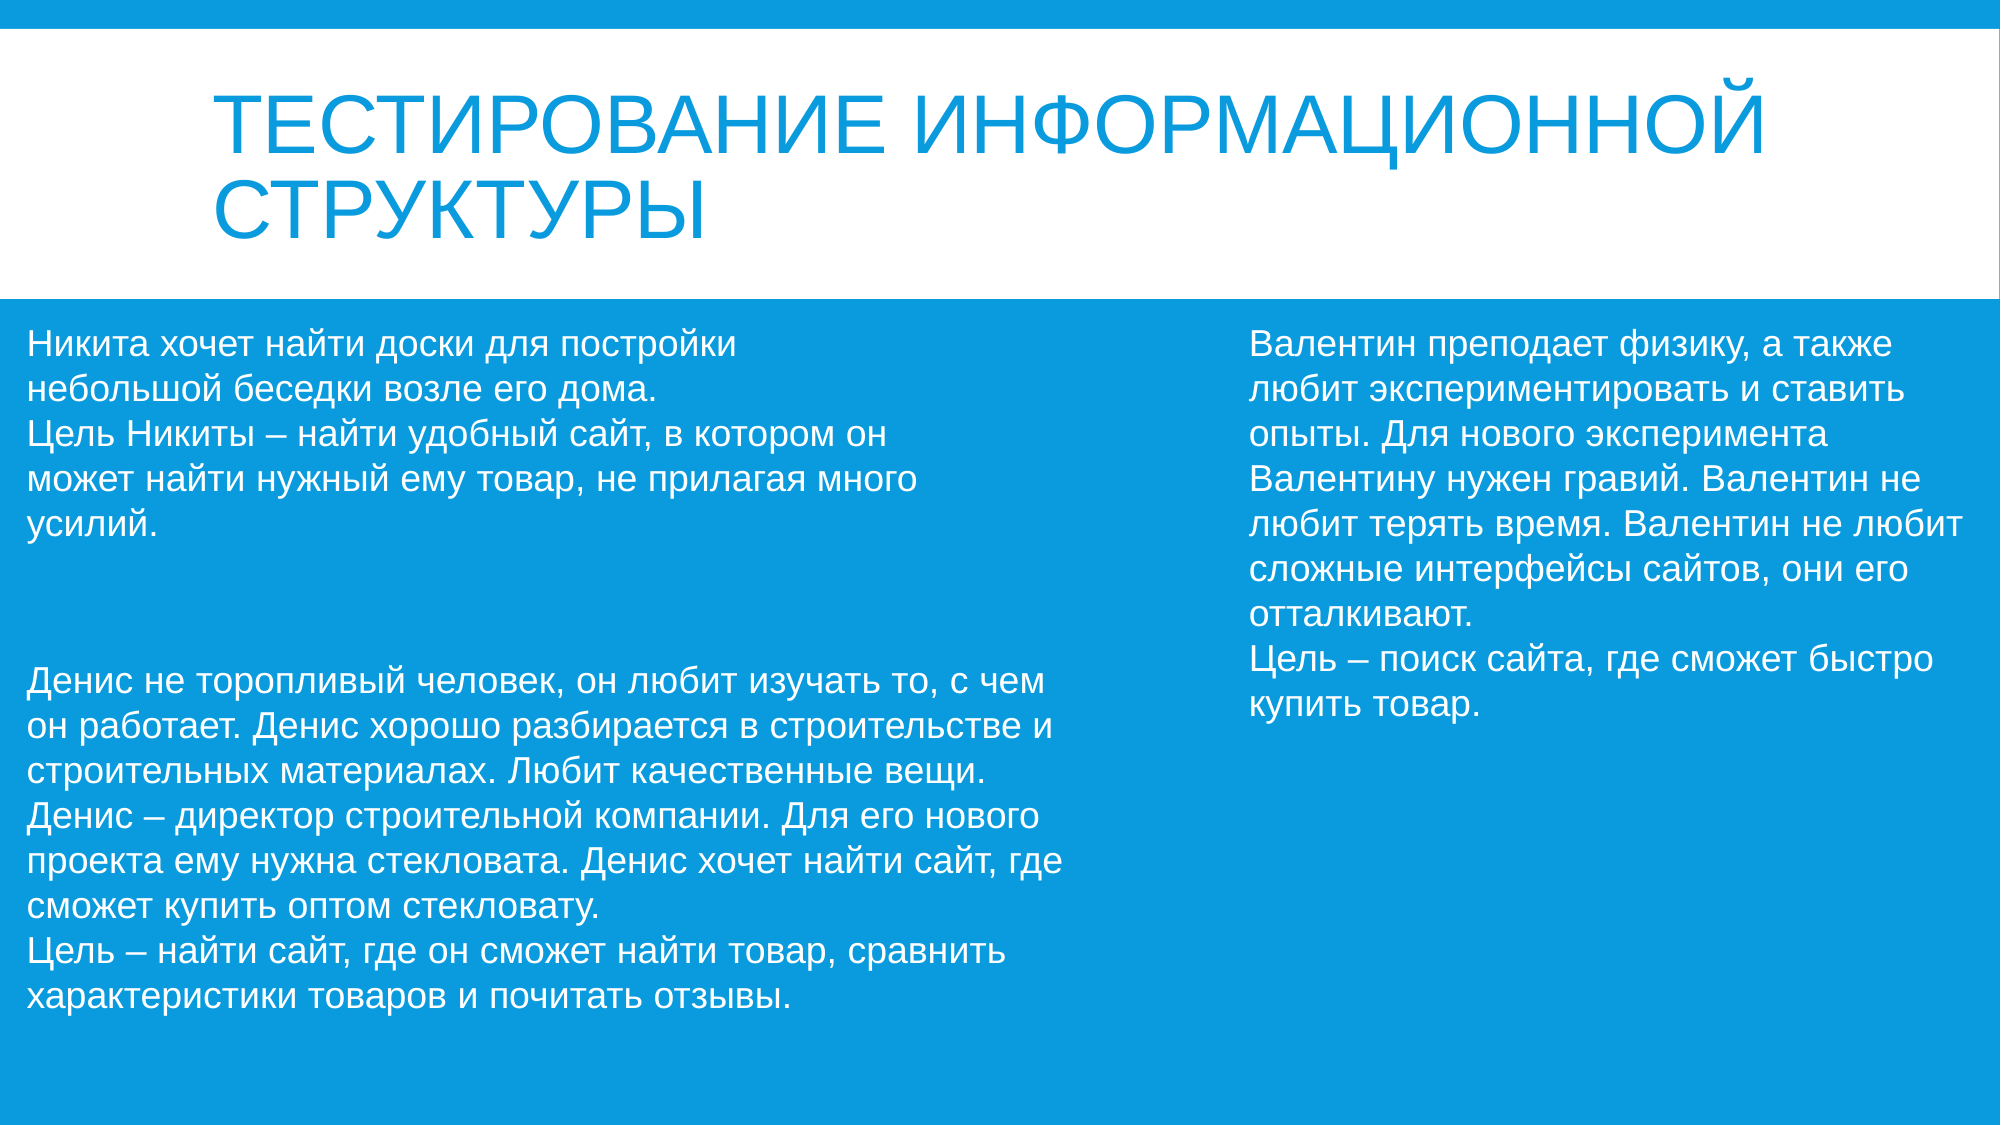

# тестирование информационной структуры
Никита хочет найти доски для постройки небольшой беседки возле его дома.
Цель Никиты – найти удобный сайт, в котором он может найти нужный ему товар, не прилагая много усилий.
Валентин преподает физику, а также любит экспериментировать и ставить опыты. Для нового эксперимента Валентину нужен гравий. Валентин не любит терять время. Валентин не любит сложные интерфейсы сайтов, они его отталкивают.
Цель – поиск сайта, где сможет быстро купить товар.

Денис не торопливый человек, он любит изучать то, с чем он работает. Денис хорошо разбирается в строительстве и строительных материалах. Любит качественные вещи. Денис – директор строительной компании. Для его нового проекта ему нужна стекловата. Денис хочет найти сайт, где сможет купить оптом стекловату.
Цель – найти сайт, где он сможет найти товар, сравнить характеристики товаров и почитать отзывы.